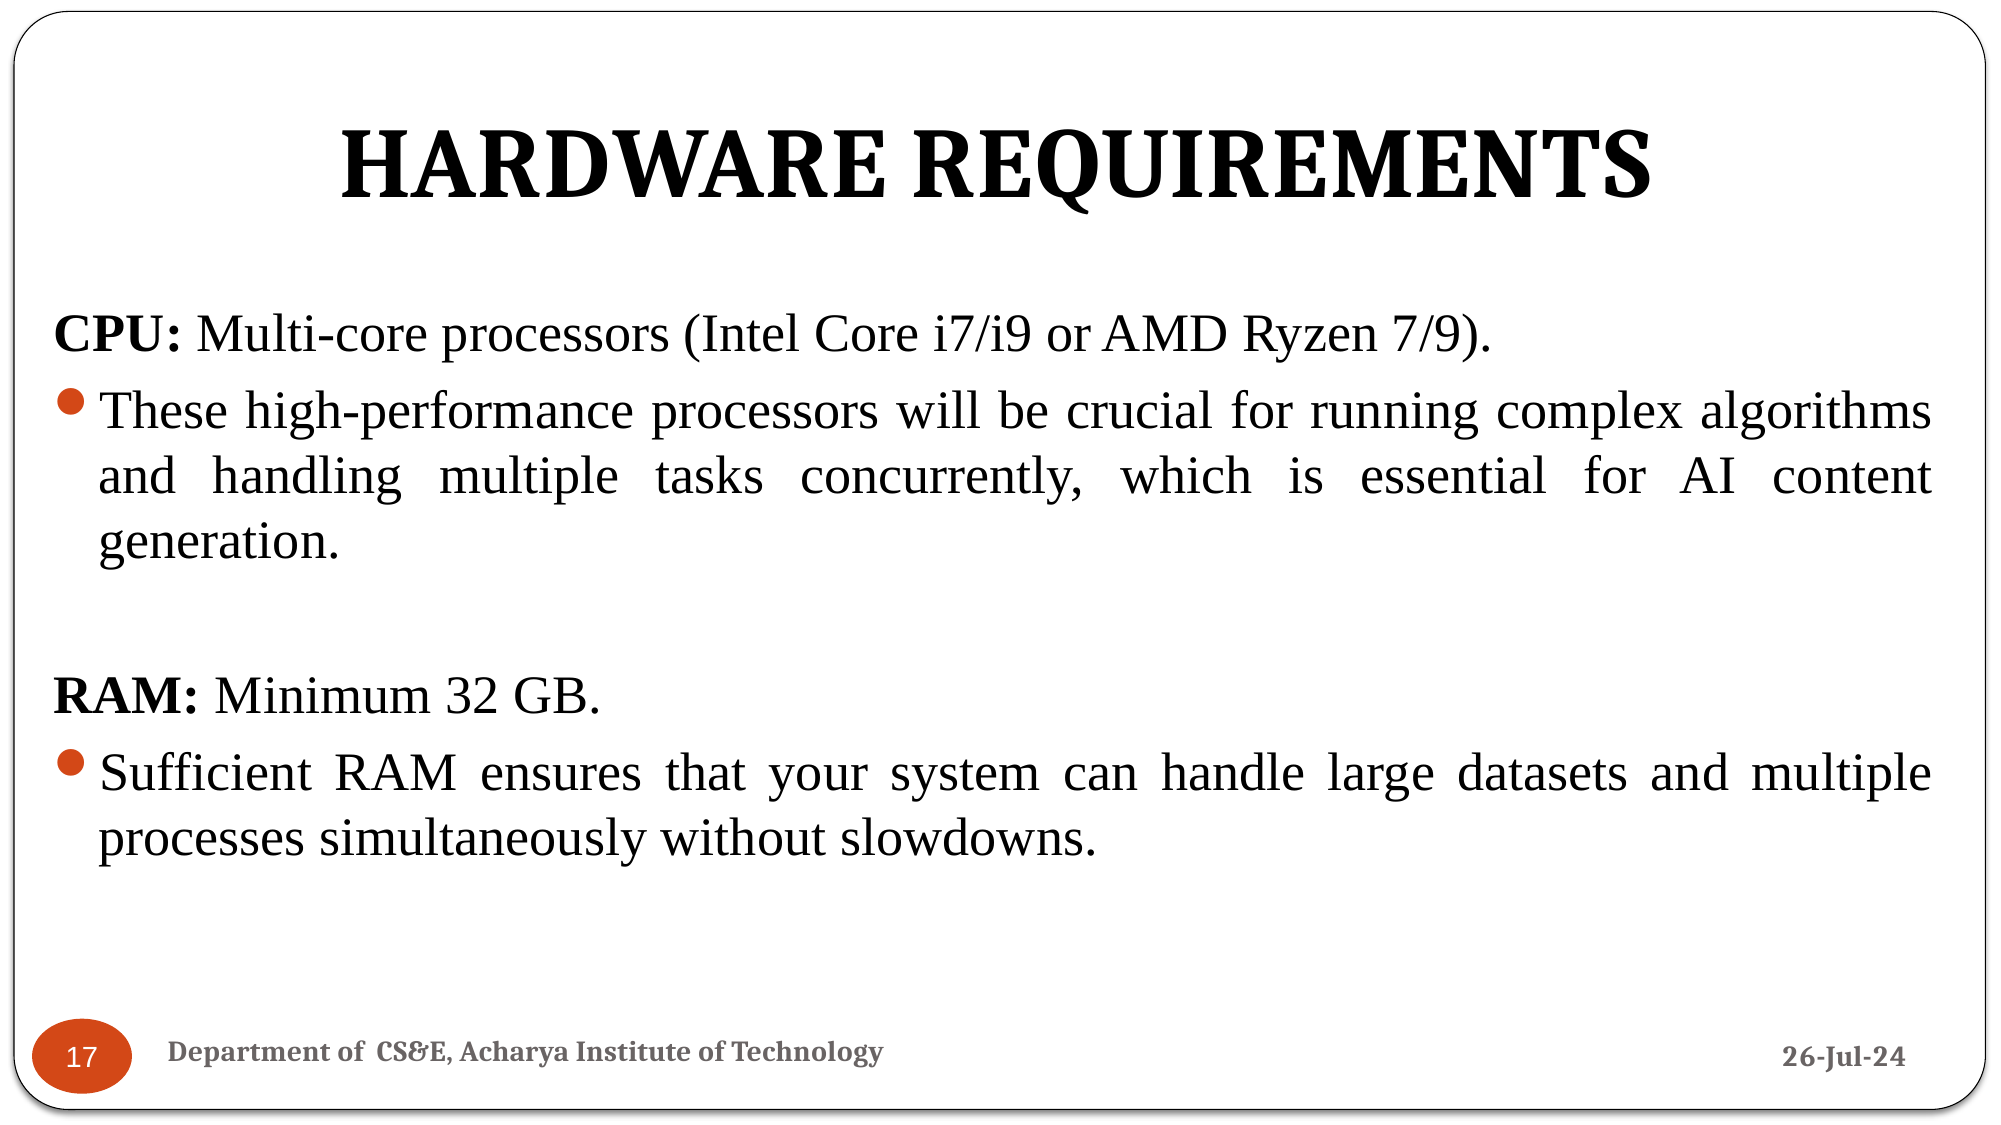

# HARDWARE REQUIREMENTS

CPU: Multi-core processors (Intel Core i7/i9 or AMD Ryzen 7/9).
These high-performance processors will be crucial for running complex algorithms and handling multiple tasks concurrently, which is essential for AI content generation.

RAM: Minimum 32 GB.
Sufficient RAM ensures that your system can handle large datasets and multiple processes simultaneously without slowdowns.

Department of  CS&E, Acharya Institute of Technology
26-Jul-24
17